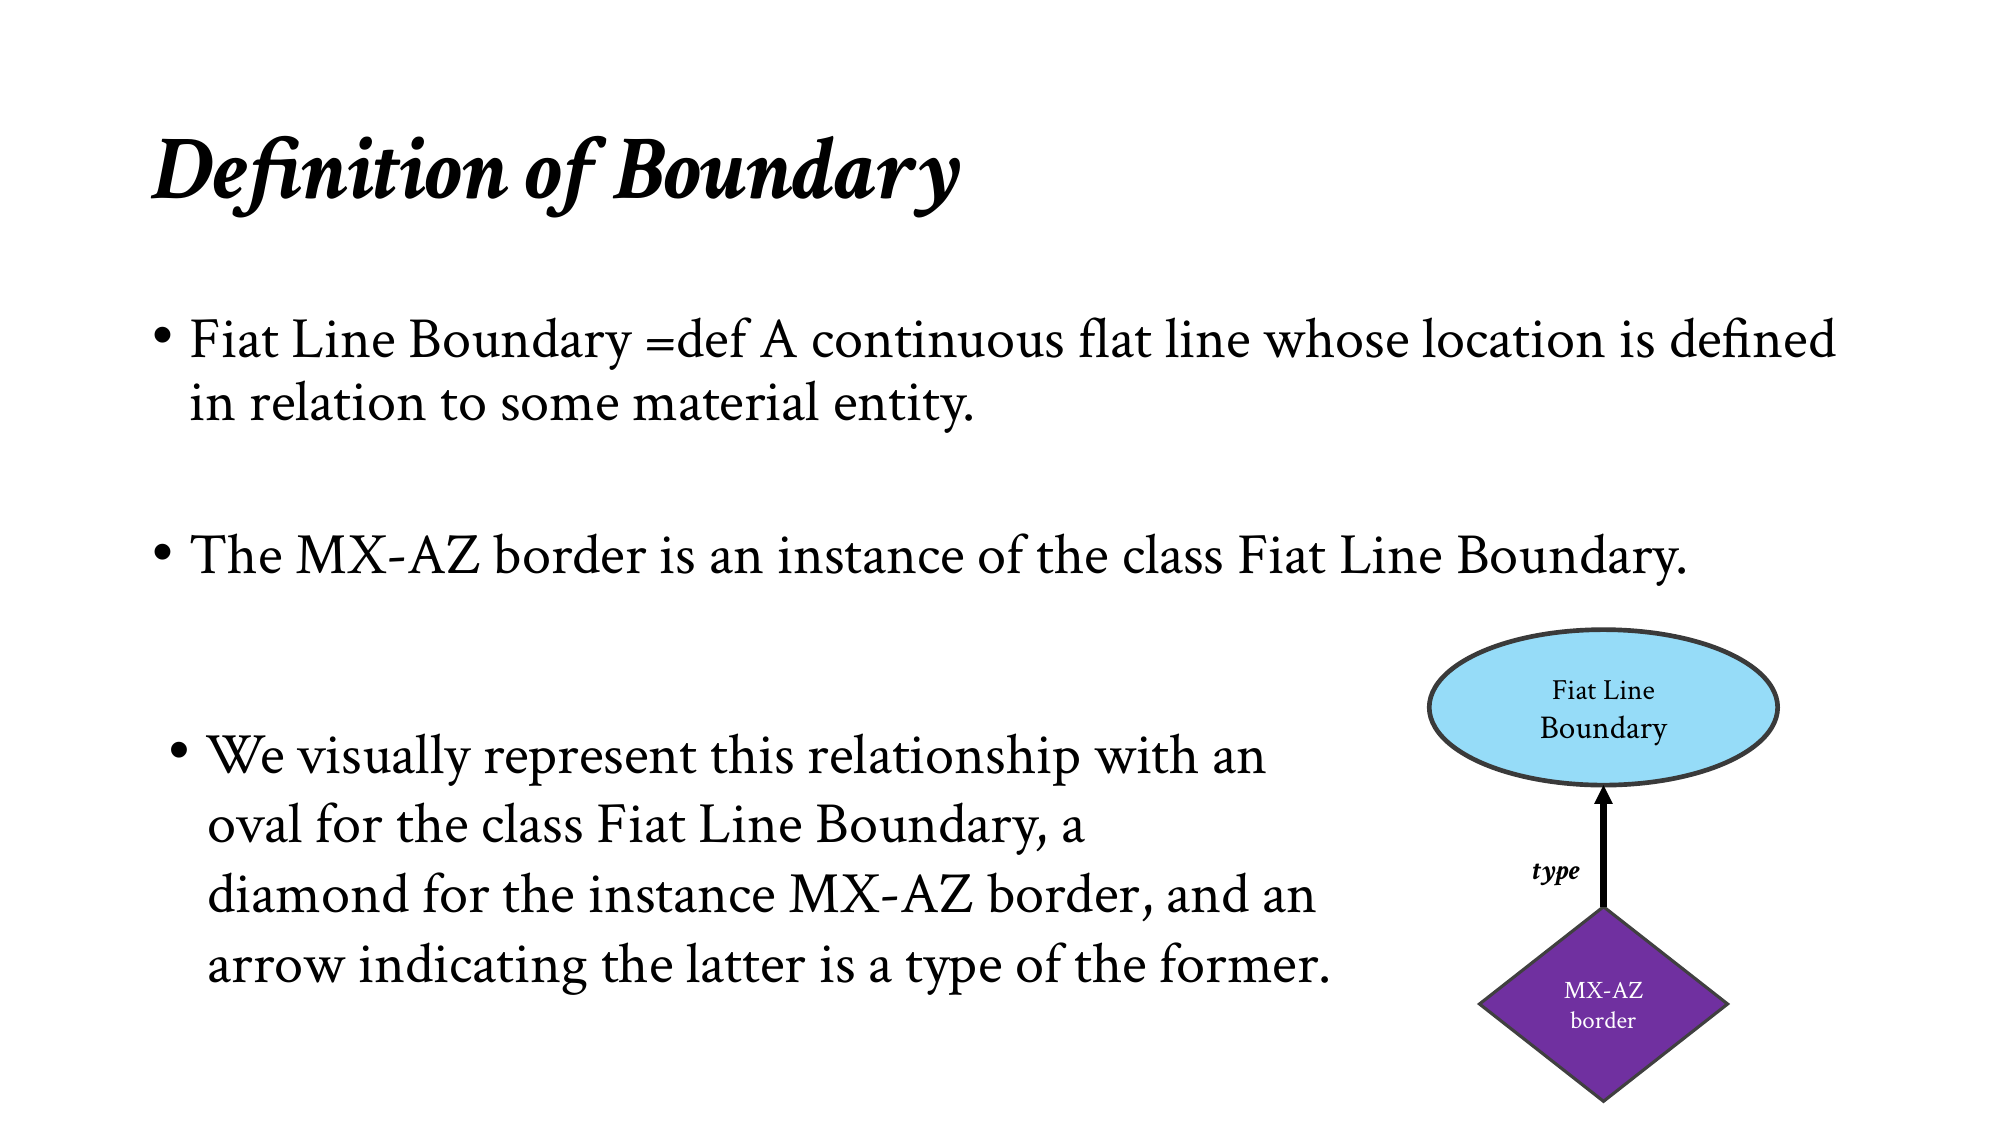

# Definition of Boundary
Fiat Line Boundary =def A continuous flat line whose location is defined in relation to some material entity.
The MX-AZ border is an instance of the class Fiat Line Boundary.

Fiat Line Boundary
We visually represent this relationship with an
   oval for the class Fiat Line Boundary, a
   diamond for the instance MX-AZ border, and an
   arrow indicating the latter is a type of the former.

type
MX-AZ border